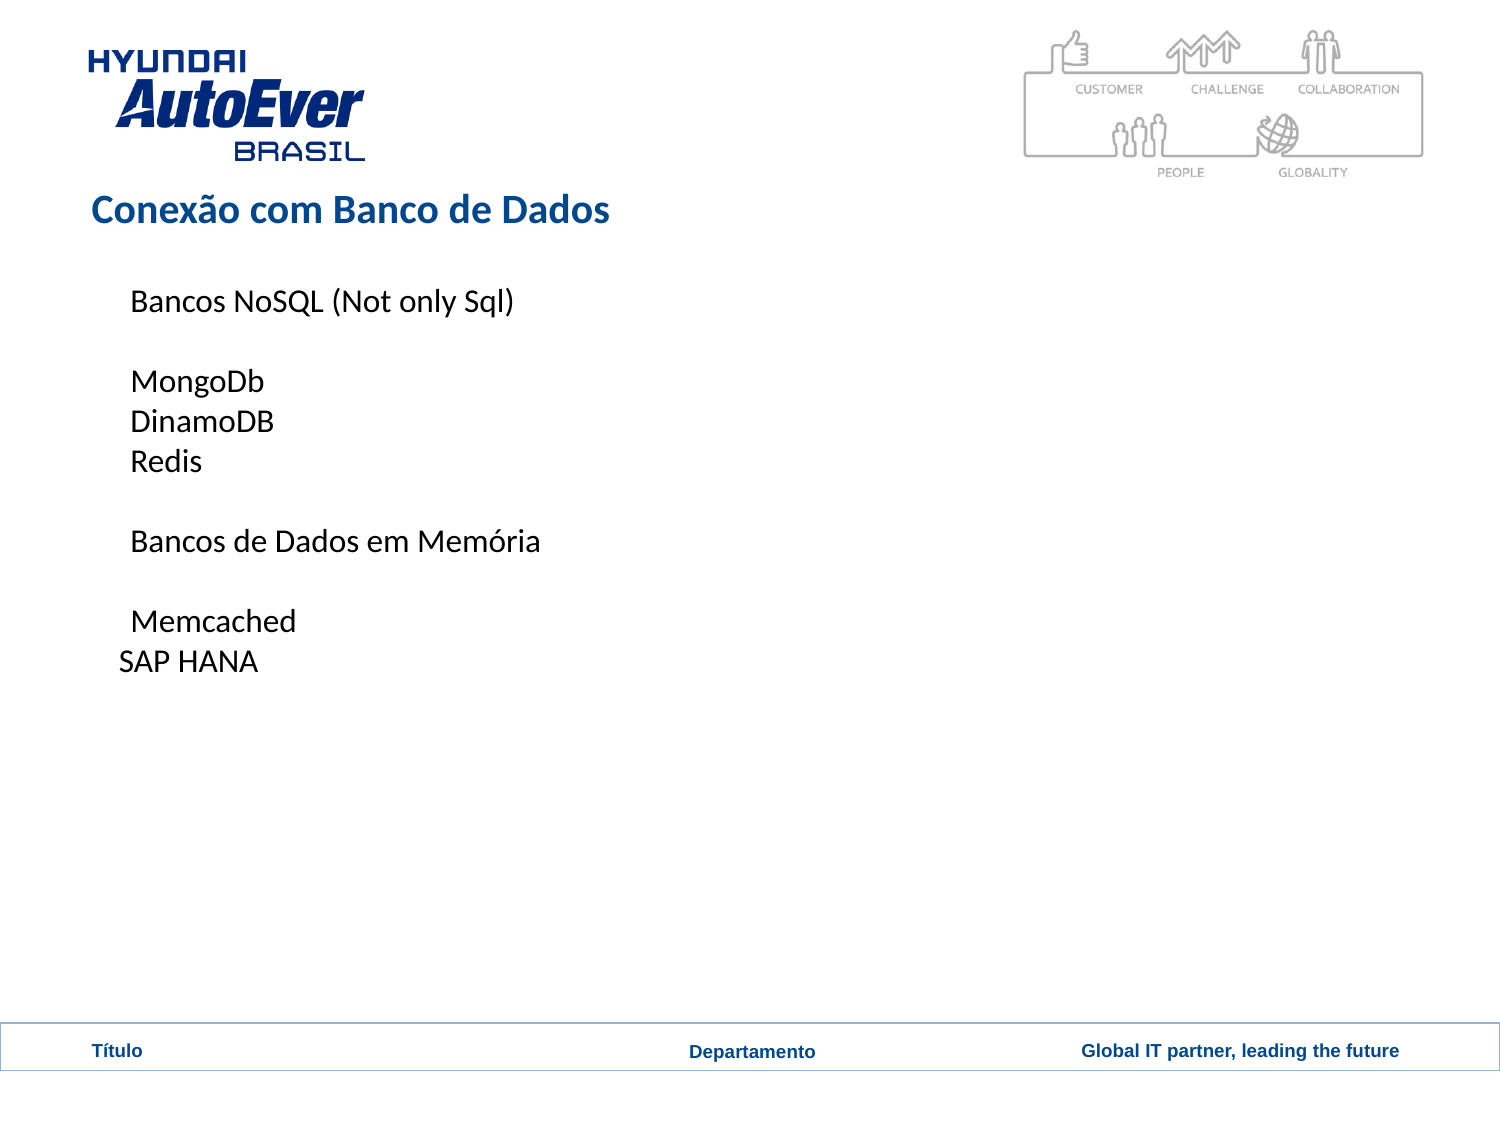

# Conexão com Banco de Dados

Bancos NoSQL (Not only Sql)

MongoDb
DinamoDB
Redis

Bancos de Dados em Memória

Memcached
SAP HANA